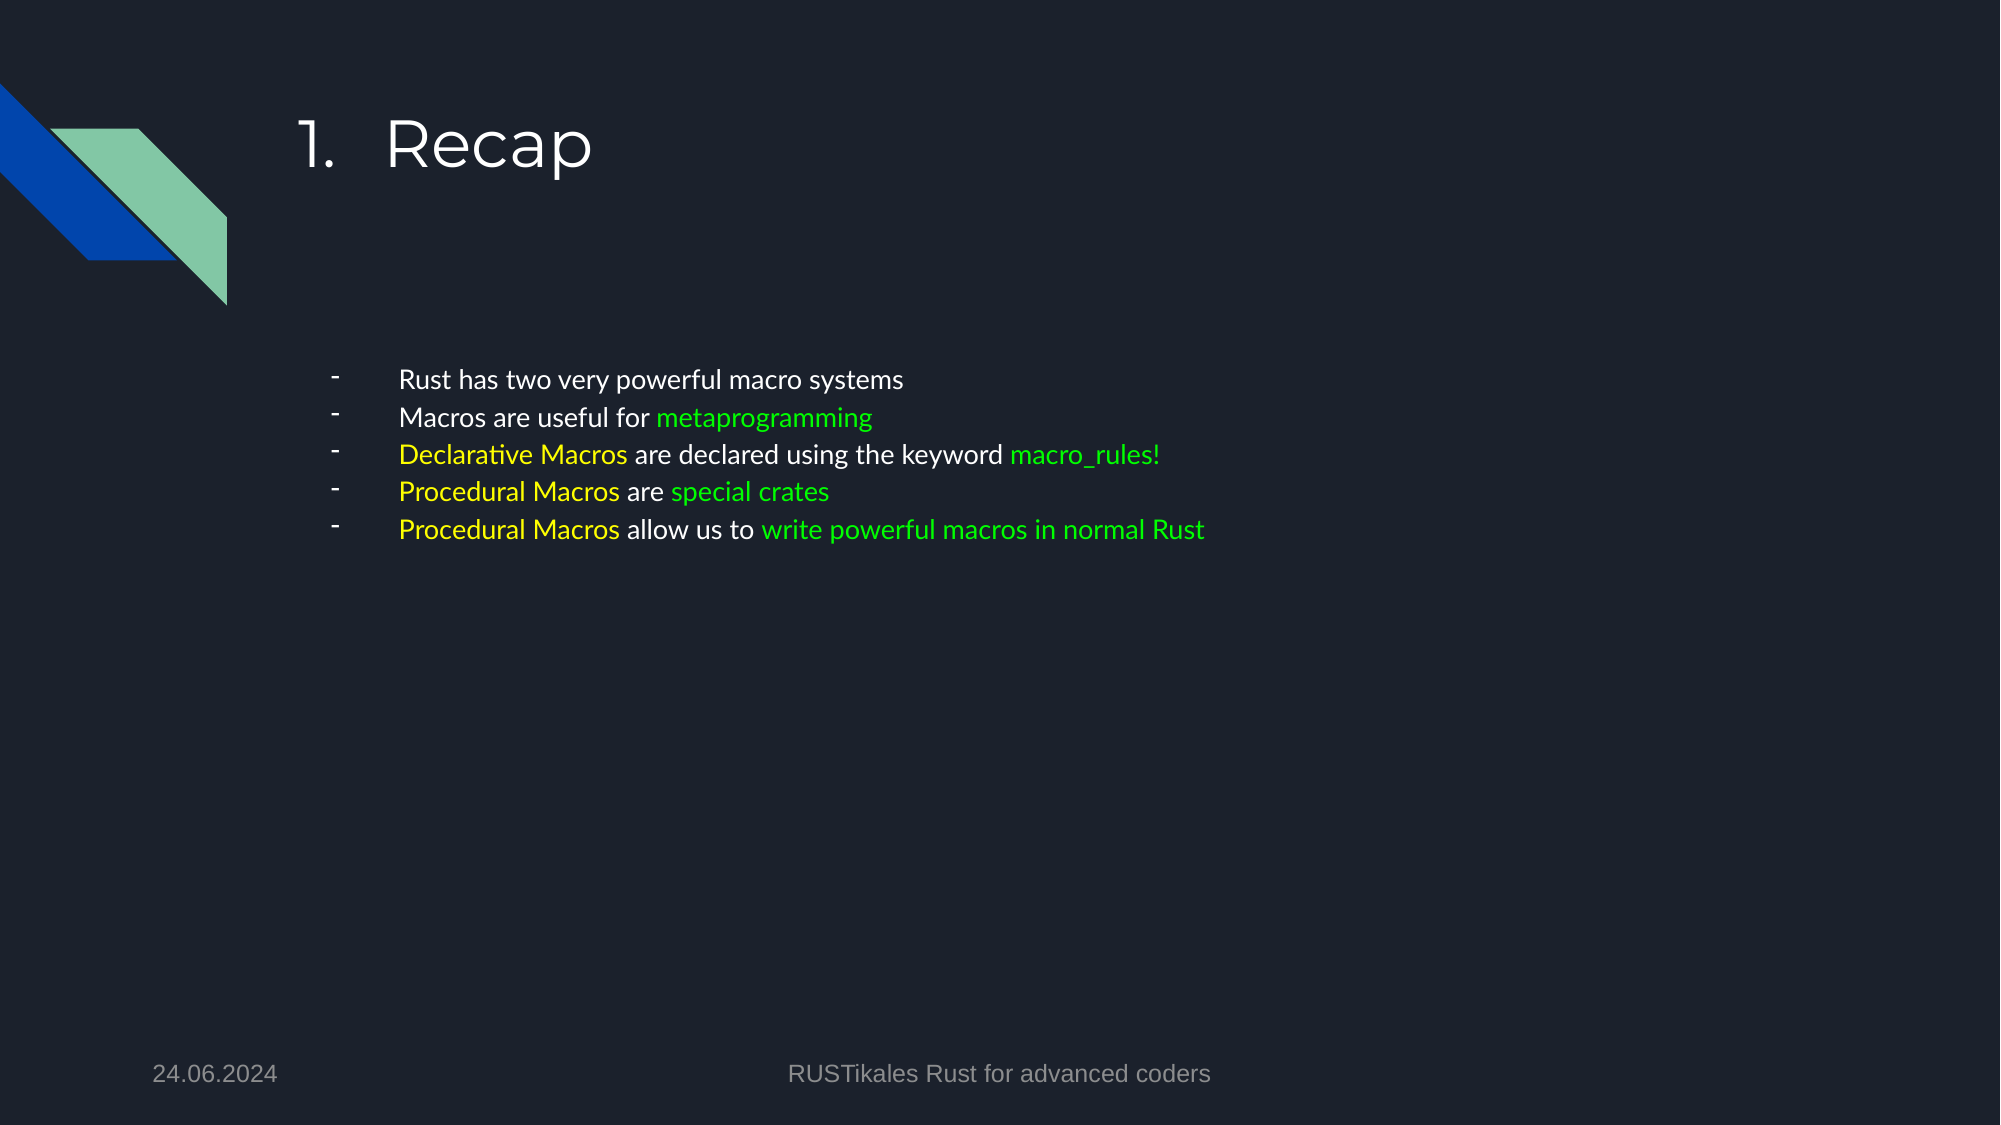

# Recap
Rust has two very powerful macro systems
Macros are useful for metaprogramming
Declarative Macros are declared using the keyword macro_rules!
Procedural Macros are special crates
Procedural Macros allow us to write powerful macros in normal Rust
24.06.2024
RUSTikales Rust for advanced coders